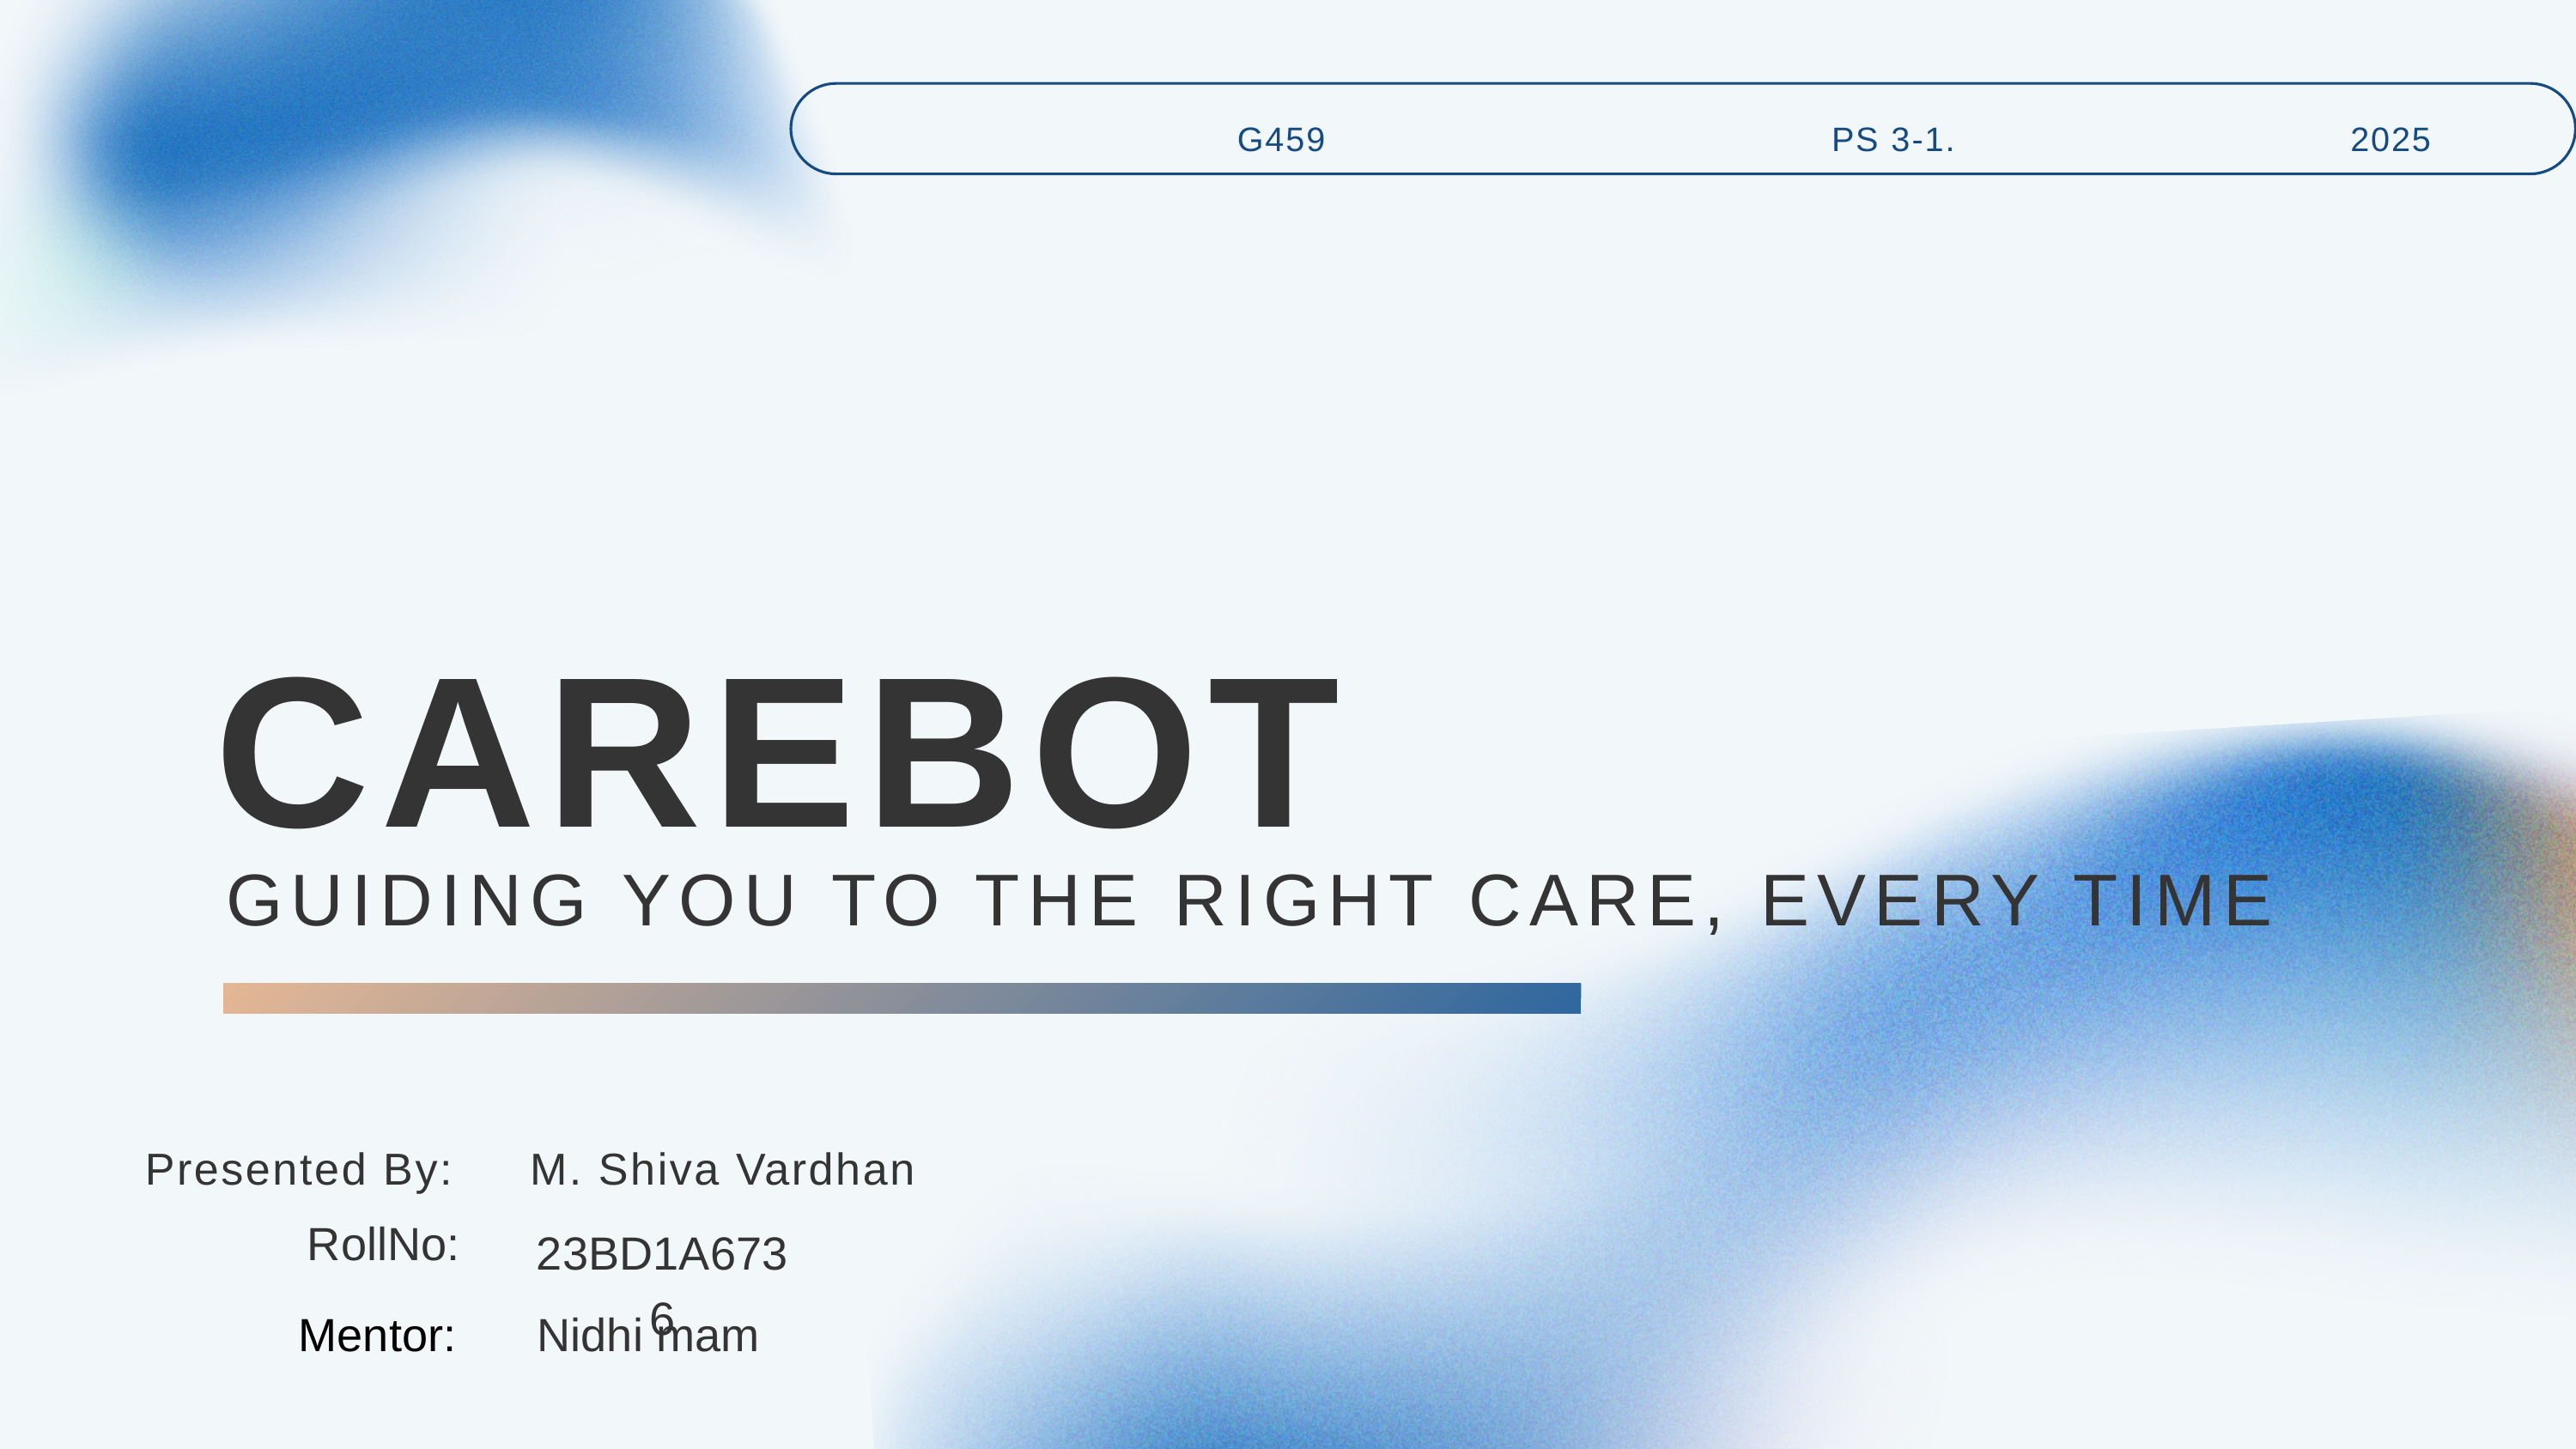

G459
PS 3-1.
2025
 CAREBOT

GUIDING YOU TO THE RIGHT CARE, EVERY TIME

Presented By:
M. Shiva Vardhan
RollNo:
23BD1A6736
 Mentor:
Nidhi mam